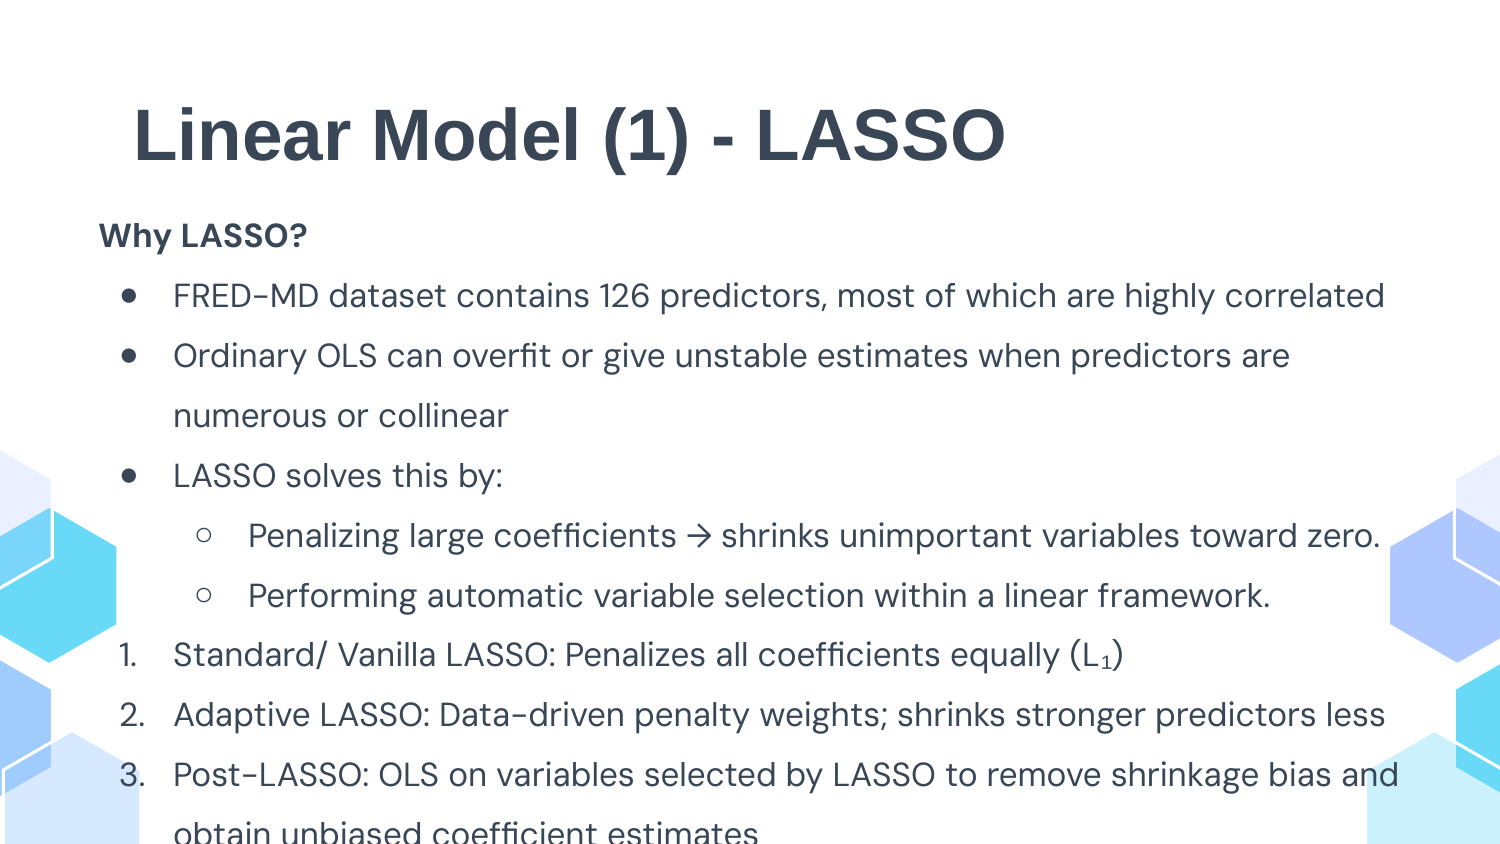

# Linear Model (1) - LASSO
Why LASSO?
FRED-MD dataset contains 126 predictors, most of which are highly correlated
Ordinary OLS can overfit or give unstable estimates when predictors are numerous or collinear
LASSO solves this by:
Penalizing large coefficients → shrinks unimportant variables toward zero.
Performing automatic variable selection within a linear framework.
Standard/ Vanilla LASSO: Penalizes all coefficients equally (L₁)
Adaptive LASSO: Data-driven penalty weights; shrinks stronger predictors less
Post-LASSO: OLS on variables selected by LASSO to remove shrinkage bias and obtain unbiased coefficient estimates